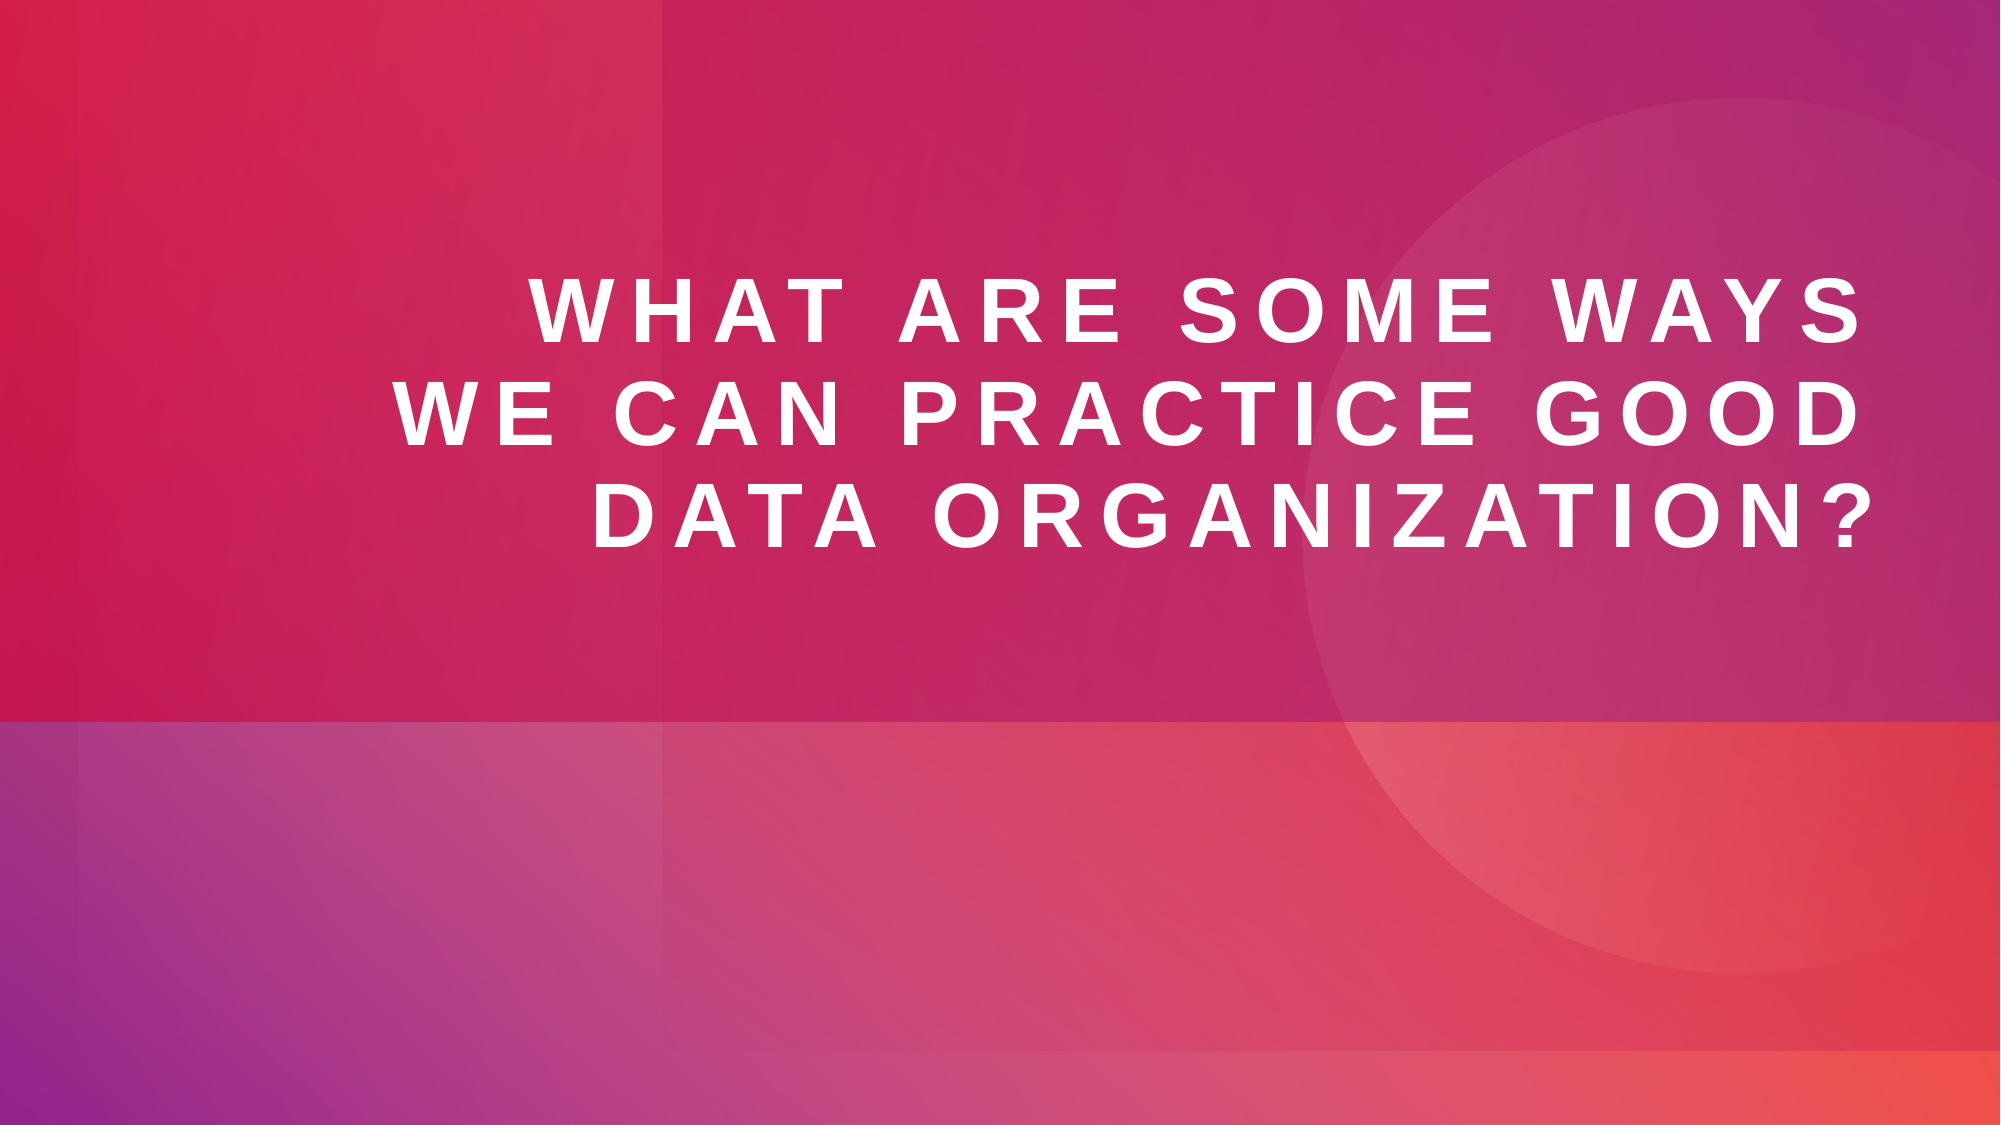

# What are some ways we can practice good data organization?